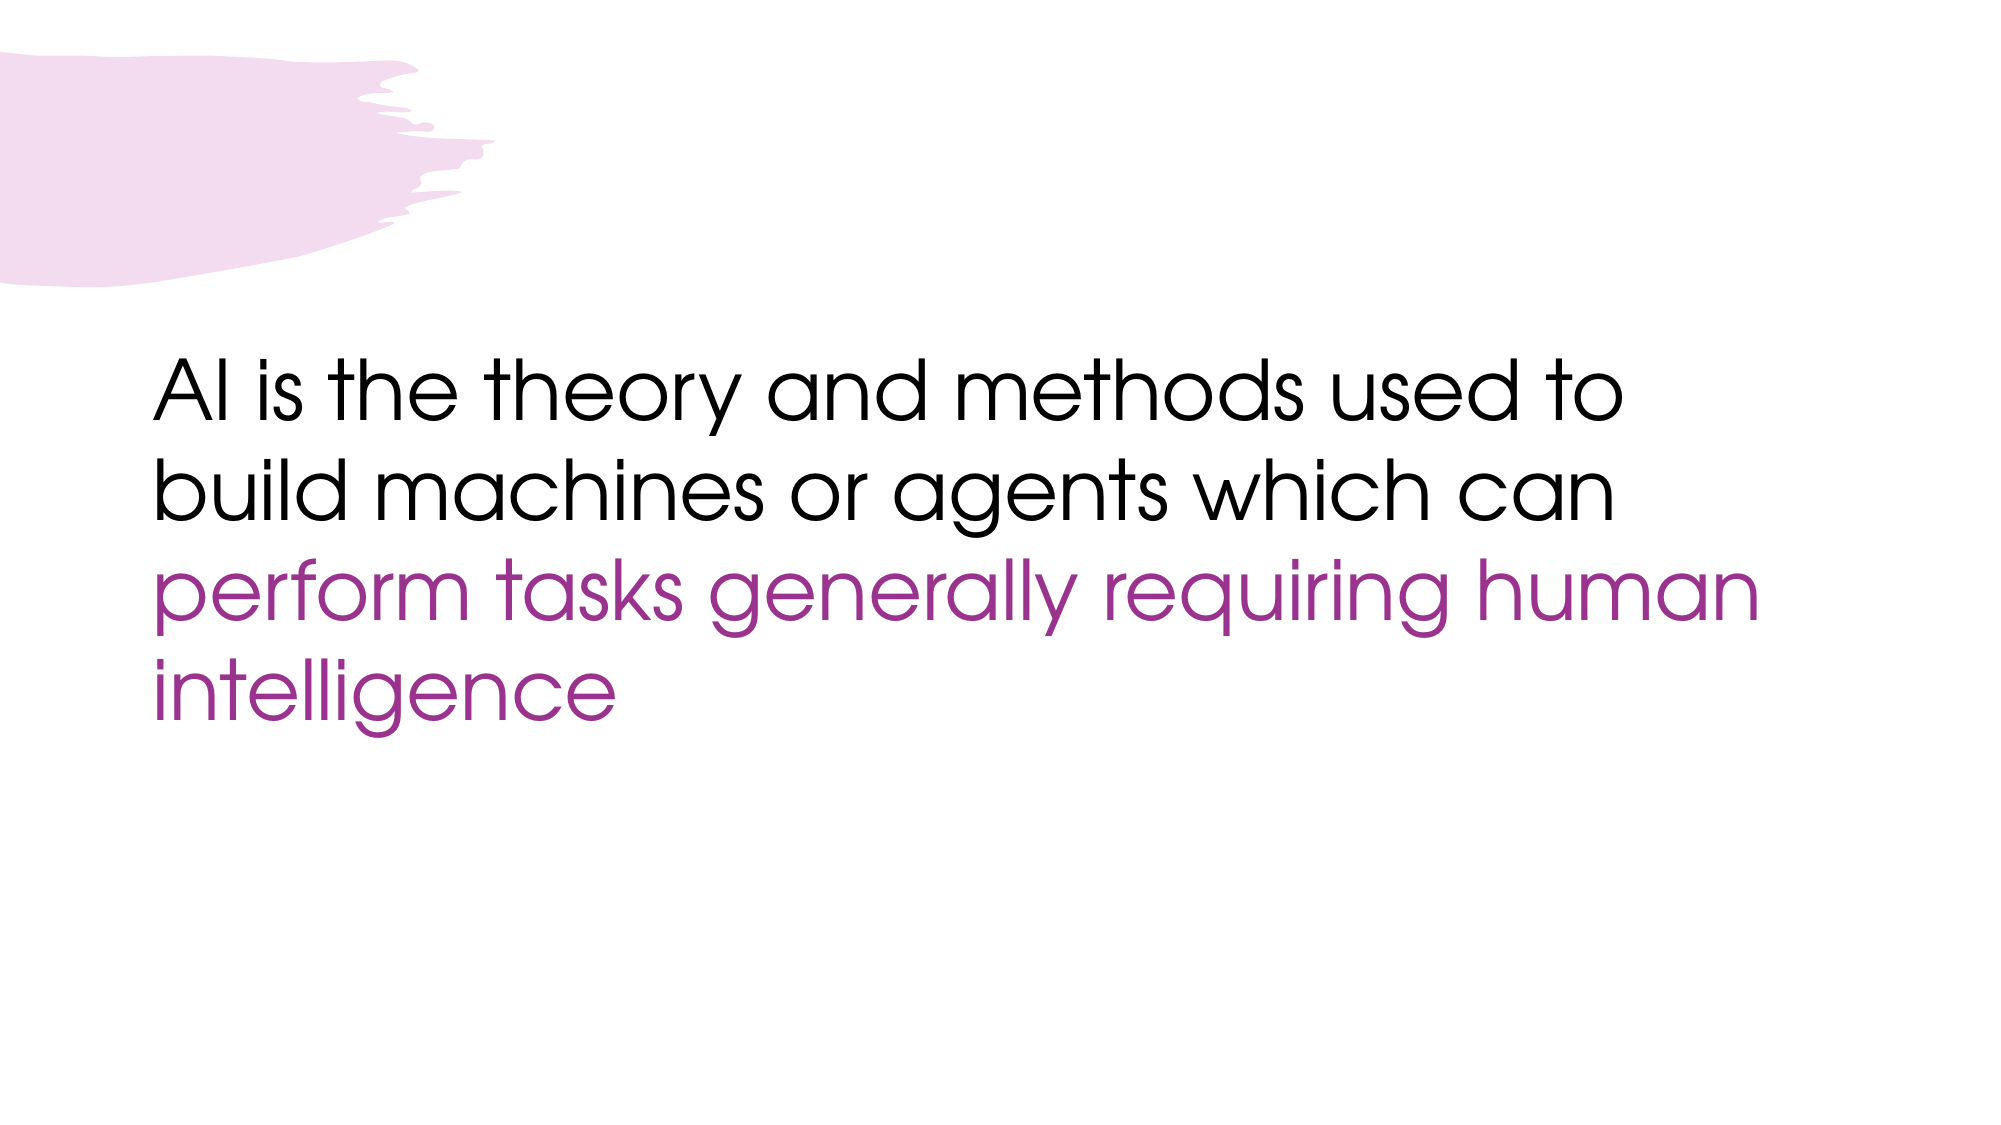

AI is the theory and methods used to build machines or agents which can perform tasks generally requiring human intelligence